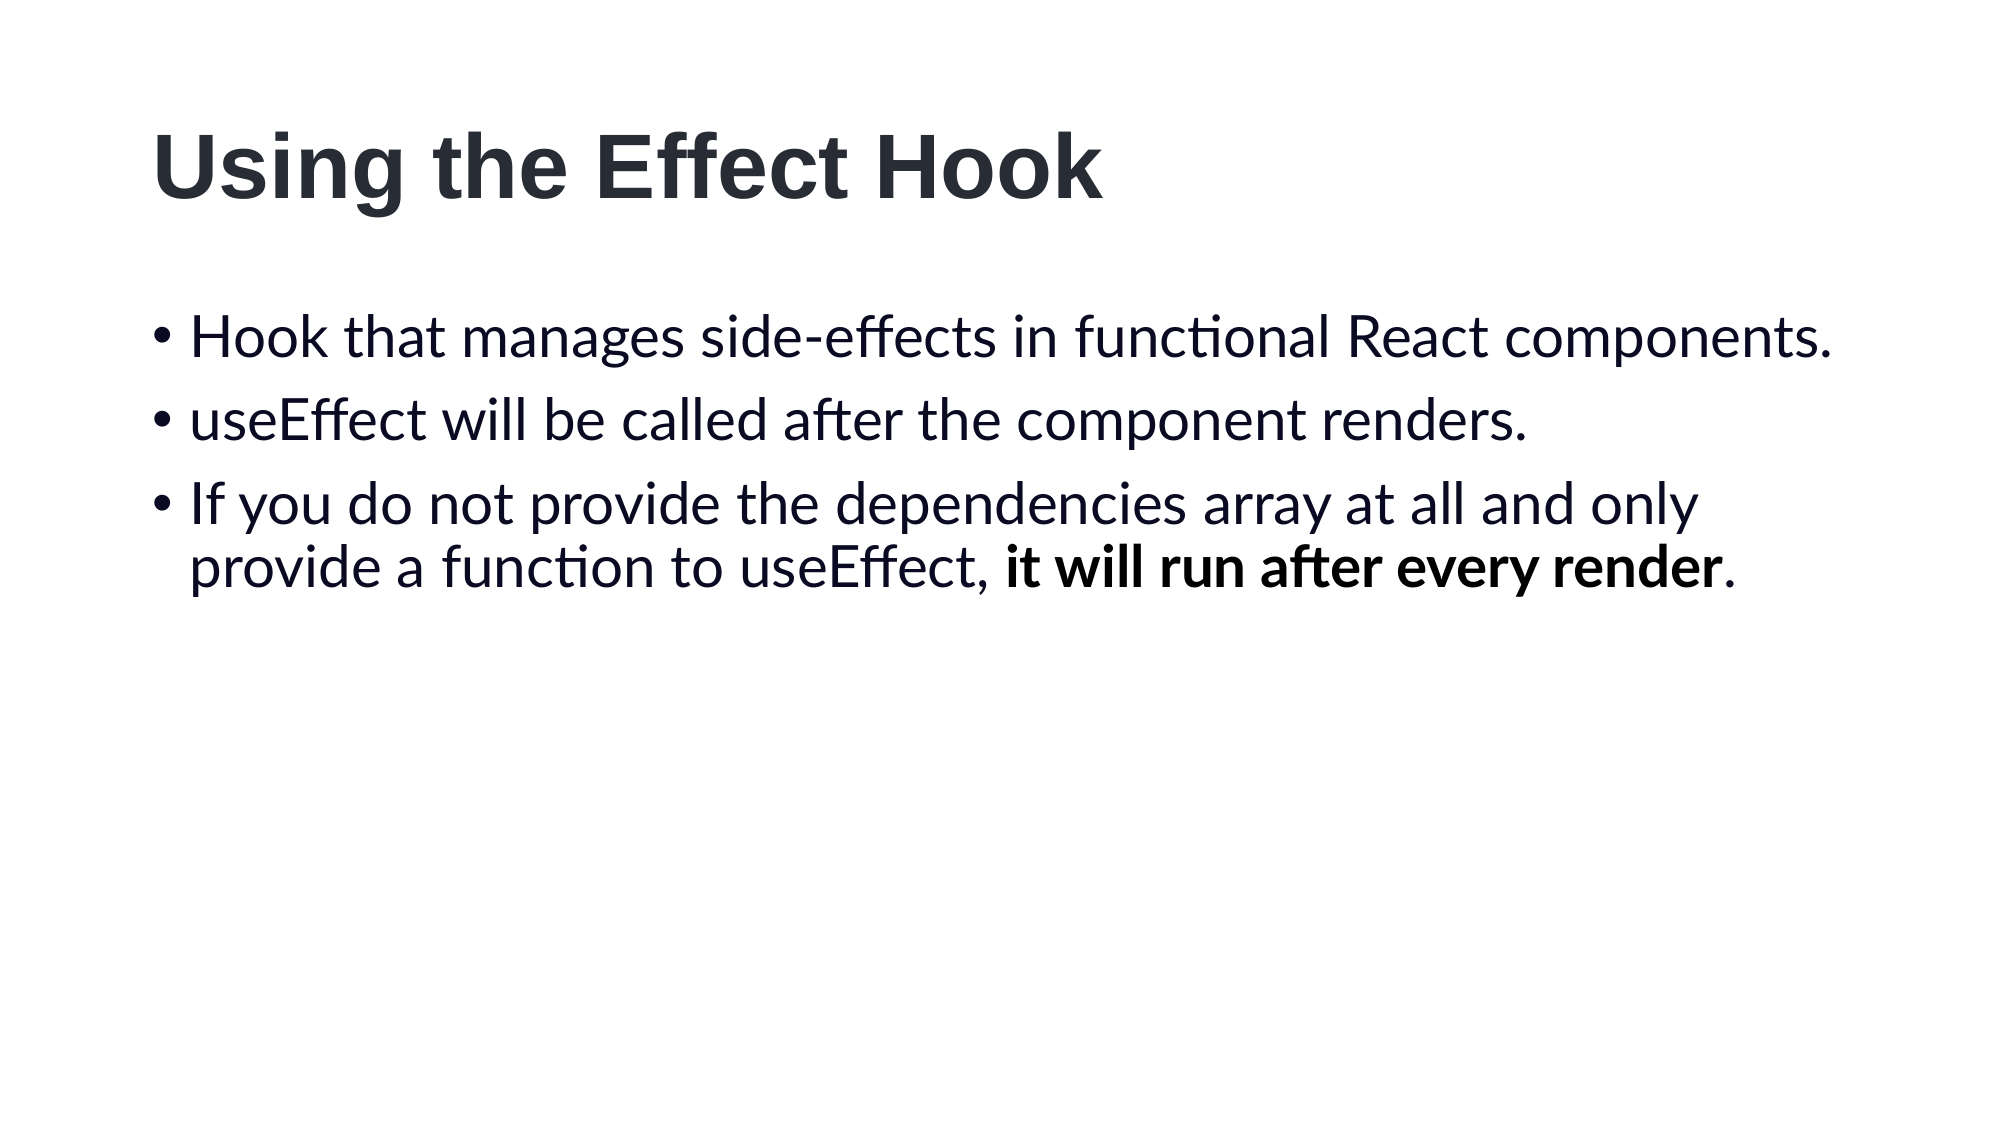

# Using the Effect Hook
Hook that manages side-effects in functional React components.
useEffect will be called after the component renders.
If you do not provide the dependencies array at all and only provide a function to useEffect, it will run after every render.